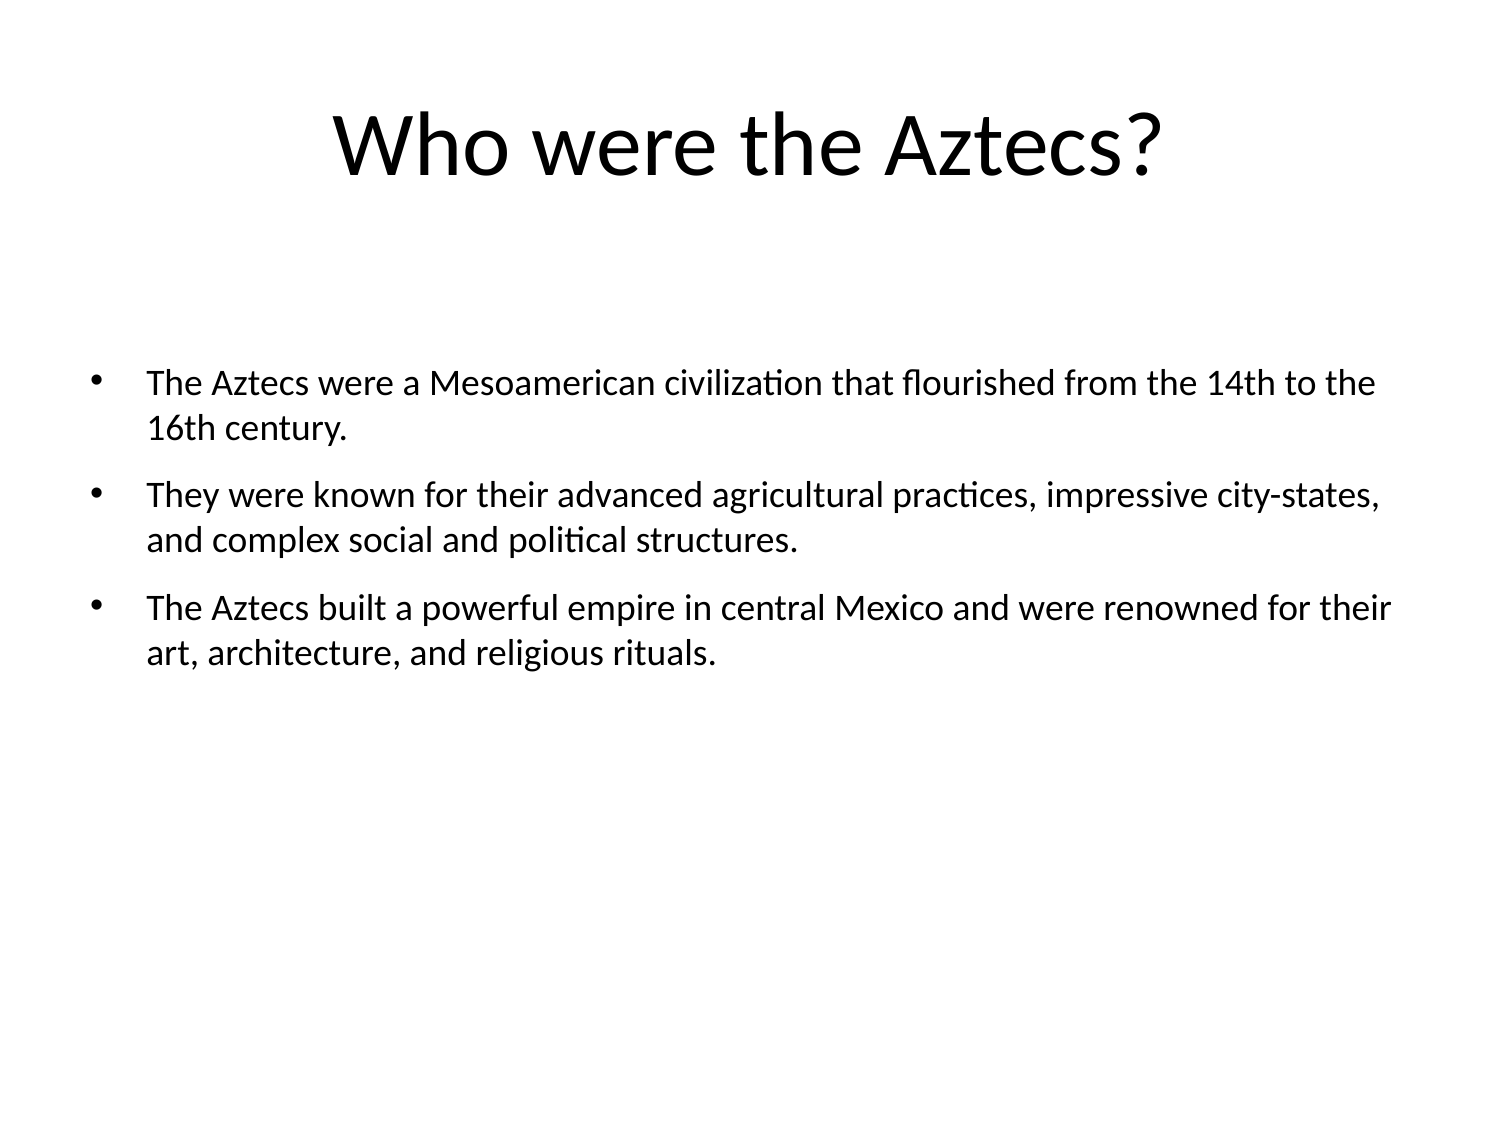

# Who were the Aztecs?

The Aztecs were a Mesoamerican civilization that flourished from the 14th to the 16th century.
They were known for their advanced agricultural practices, impressive city-states, and complex social and political structures.
The Aztecs built a powerful empire in central Mexico and were renowned for their art, architecture, and religious rituals.